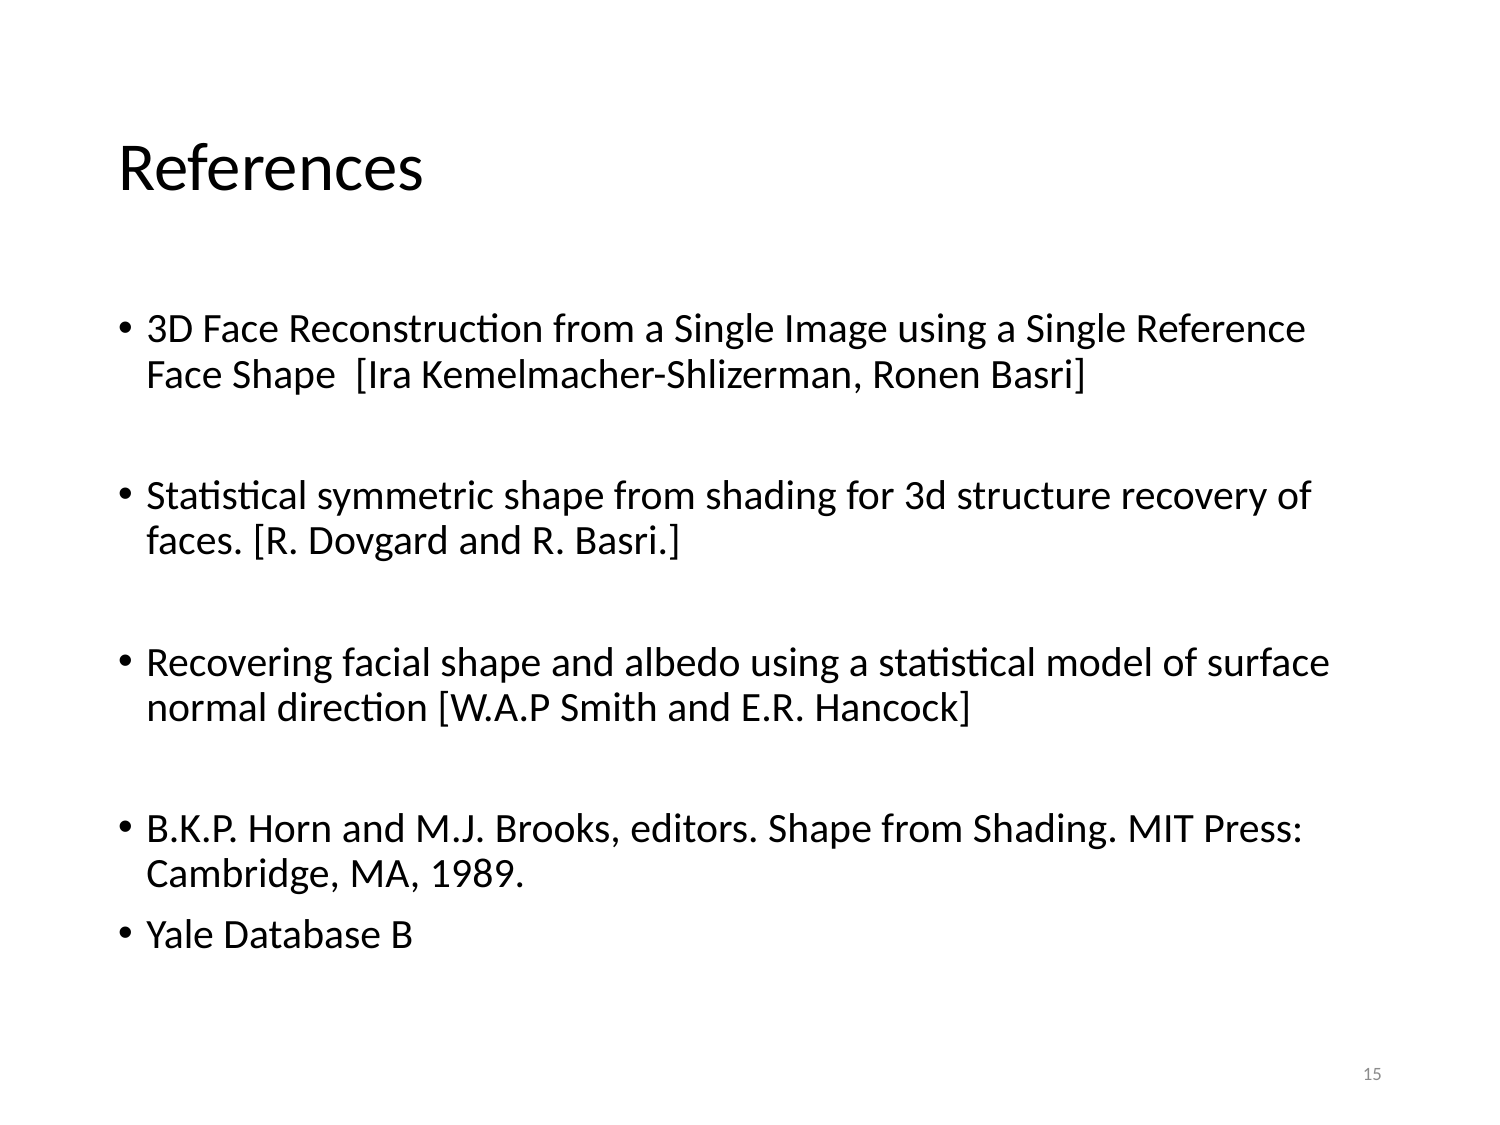

# References
3D Face Reconstruction from a Single Image using a Single Reference Face Shape  [Ira Kemelmacher-Shlizerman, Ronen Basri]

Statistical symmetric shape from shading for 3d structure recovery of faces. [R. Dovgard and R. Basri.]

Recovering facial shape and albedo using a statistical model of surface normal direction [W.A.P Smith and E.R. Hancock]

B.K.P. Horn and M.J. Brooks, editors. Shape from Shading. MIT Press: Cambridge, MA, 1989.
Yale Database B

15